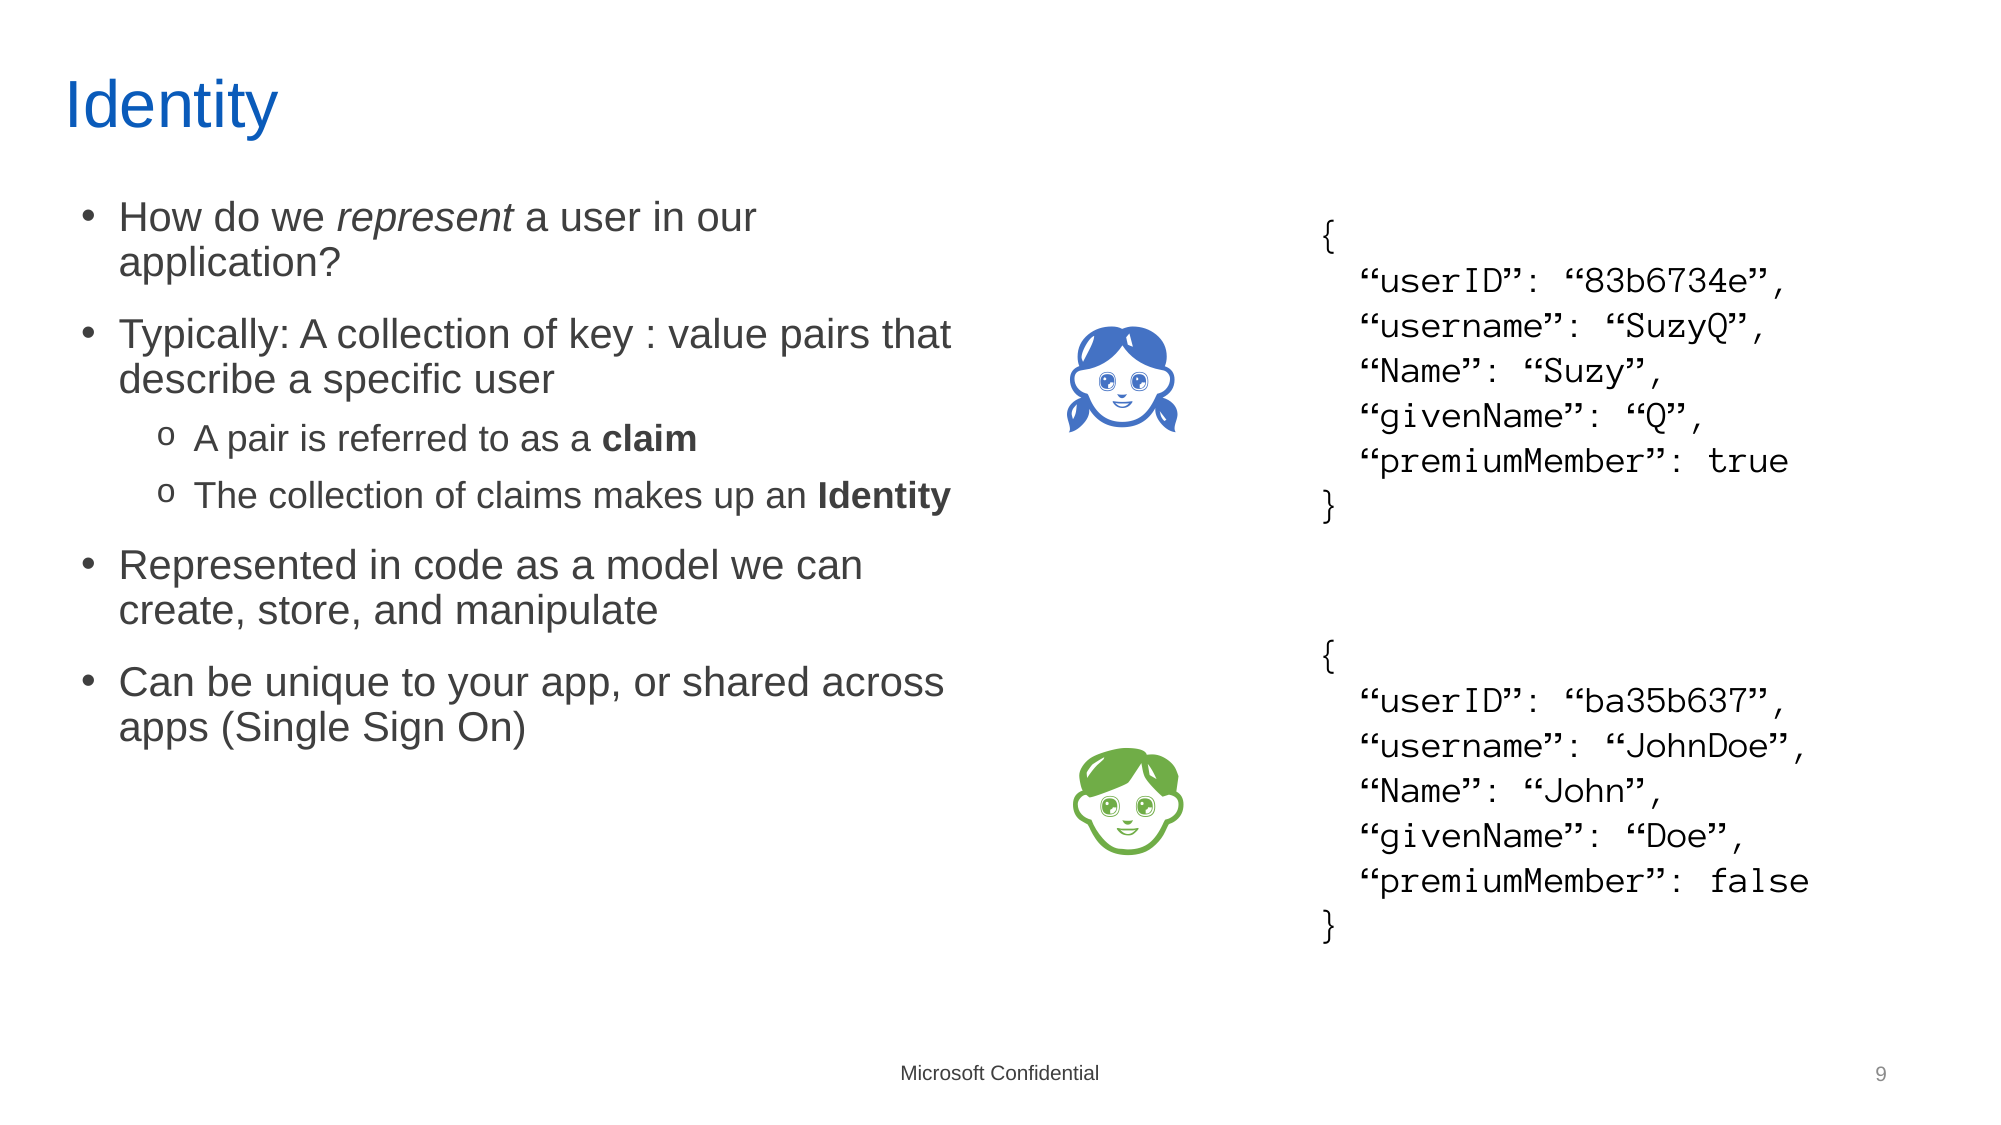

# Identity
How do we represent a user in our application?
Typically: A collection of key : value pairs that describe a specific user
A pair is referred to as a claim
The collection of claims makes up an Identity
Represented in code as a model we can create, store, and manipulate
Can be unique to your app, or shared across apps (Single Sign On)
{
  “userID”: “83b6734e”,
  “username”: “SuzyQ”,
  “Name”: “Suzy”,
  “givenName”: “Q”,
  “premiumMember”: true
}
👧
{
  “userID”: “ba35b637”,
  “username”: “JohnDoe”,
  “Name”: “John”,
  “givenName”: “Doe”,
  “premiumMember”: false
}
👦
9